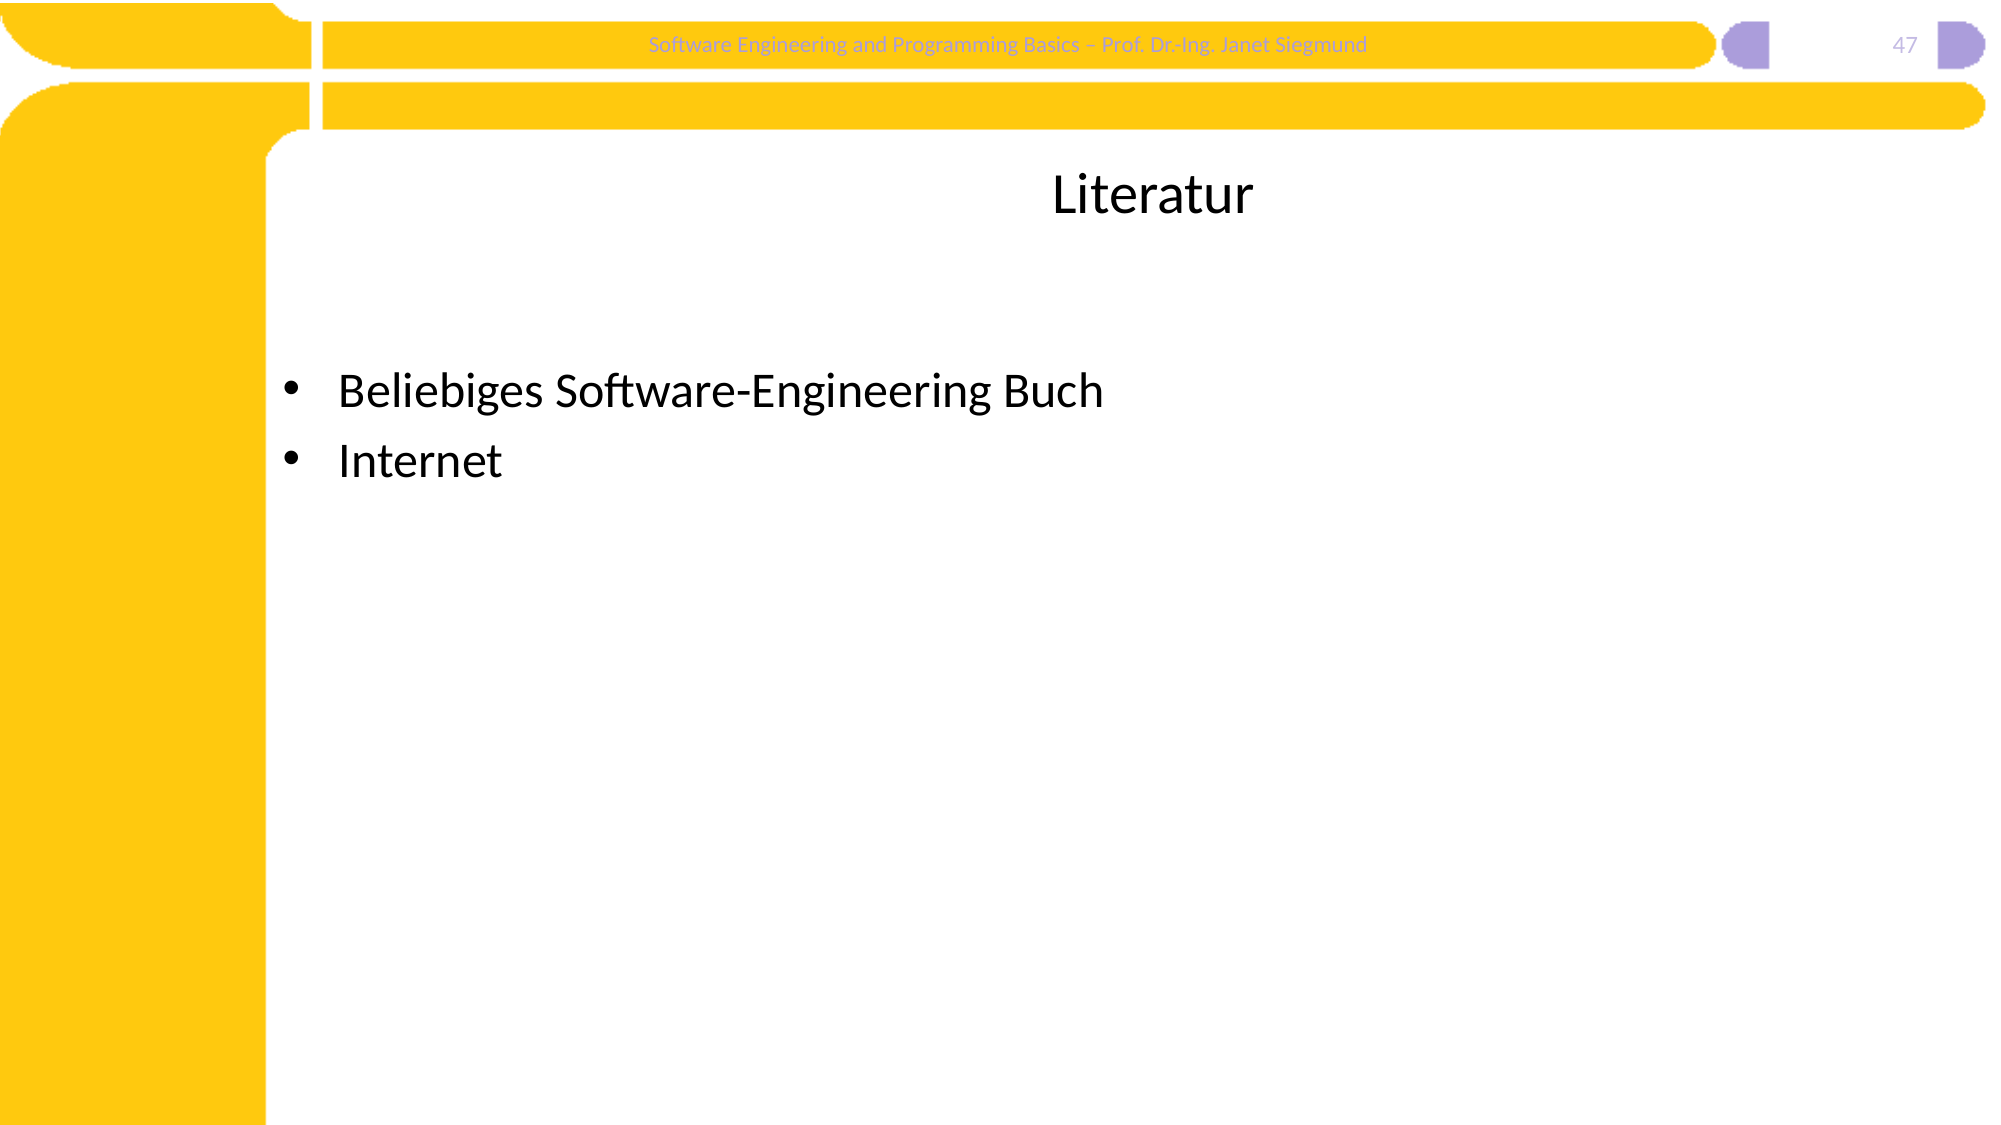

47
# Literatur
Beliebiges Software-Engineering Buch
Internet